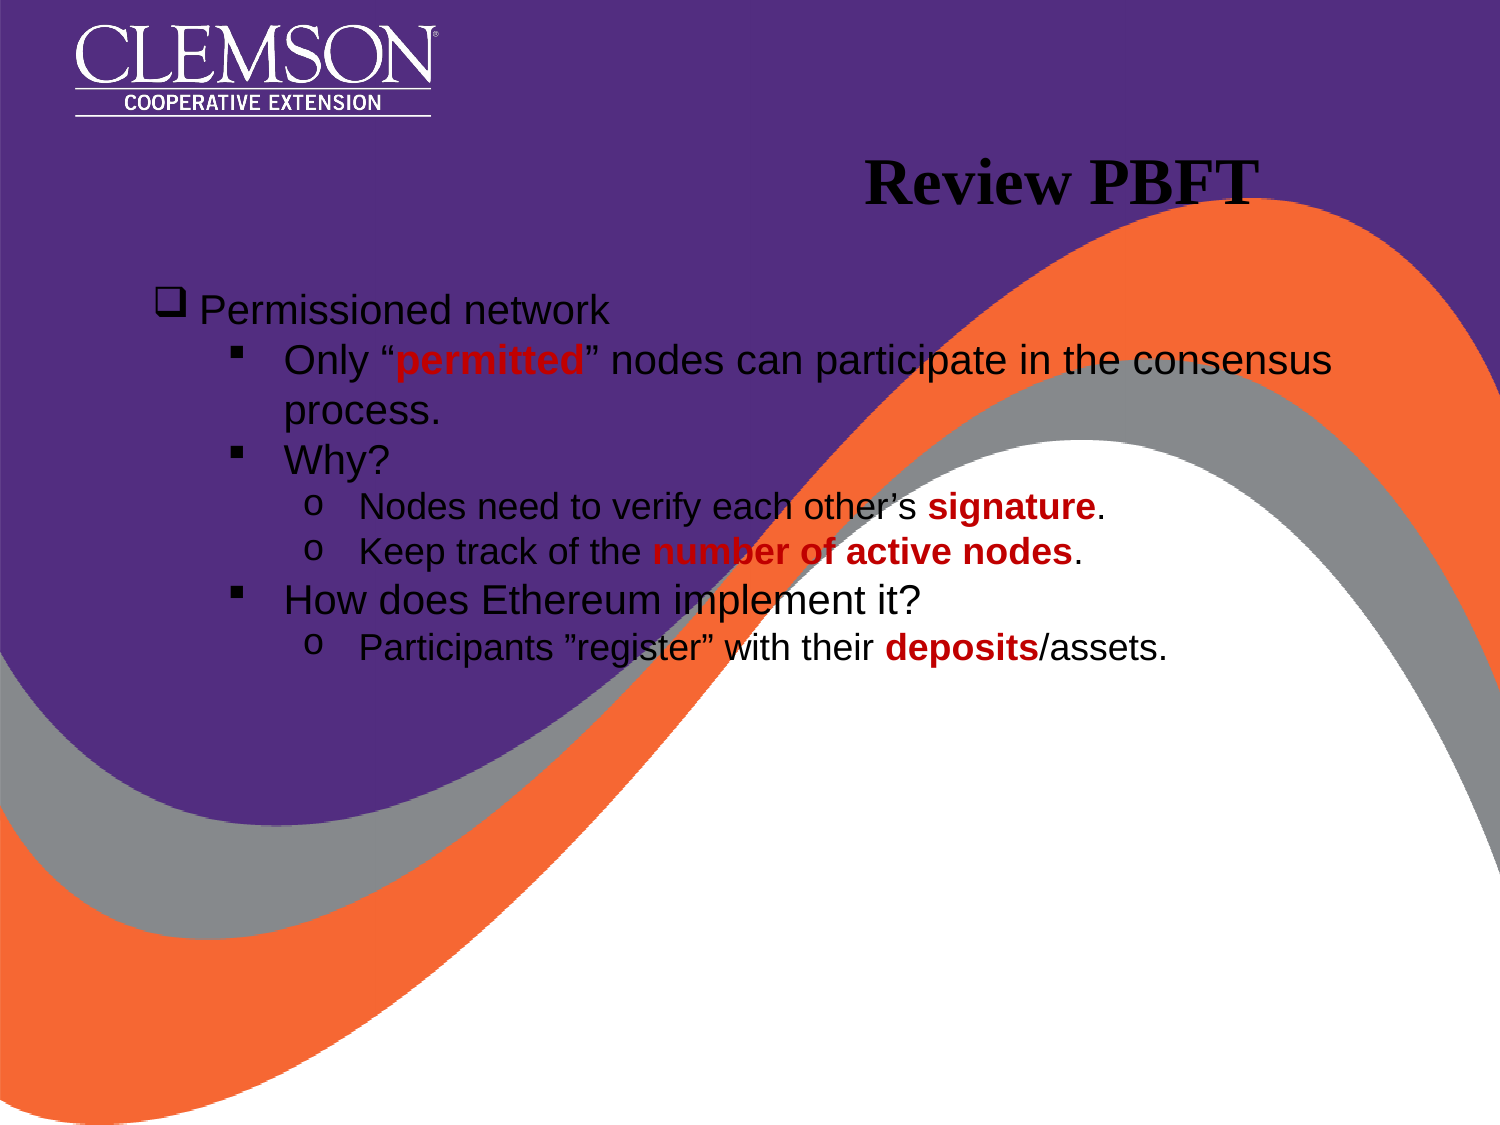

# Review PBFT

Permissioned network
Only “permitted” nodes can participate in the consensus process.
Why?
Nodes need to verify each other’s signature.
Keep track of the number of active nodes.
How does Ethereum implement it?
Participants ”register” with their deposits/assets.